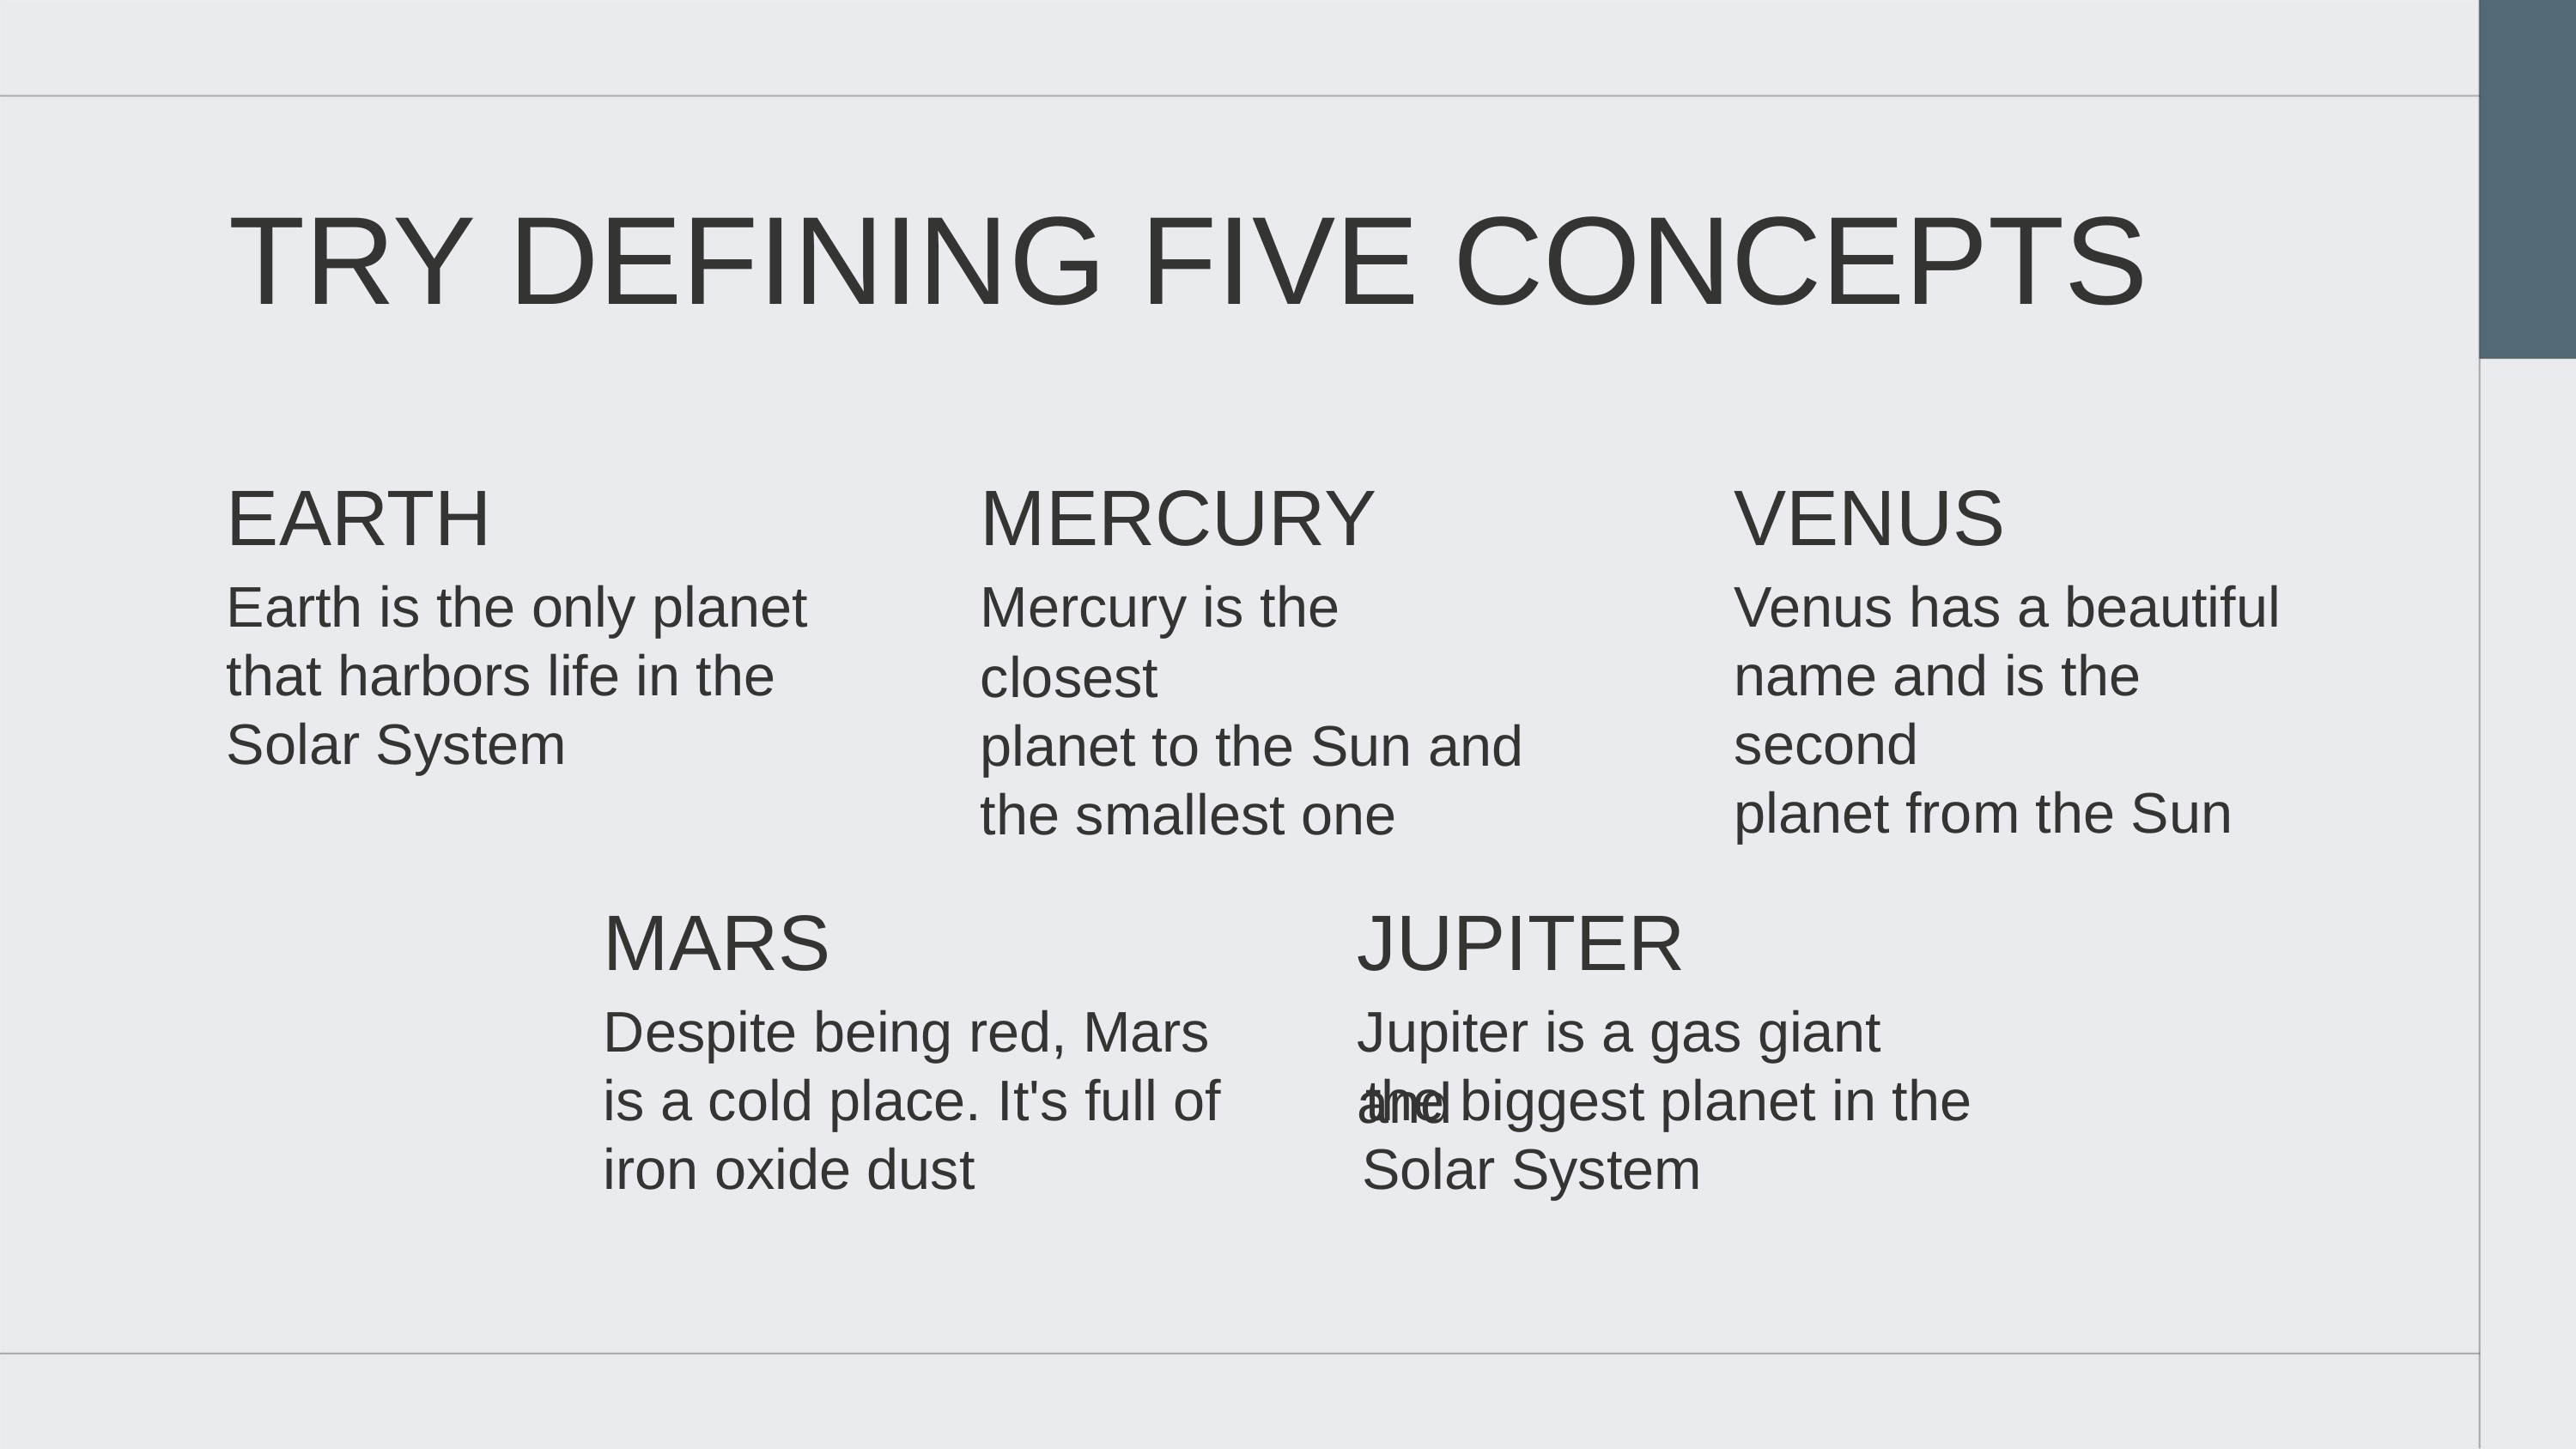

TRY DEFINING FIVE CONCEPTS
EARTH
MERCURY
VENUS
Earth is the only planet
that harbors life in the
Solar System
Mercury is the closest
planet to the Sun and
the smallest one
Venus has a beautiful
name and is the second
planet from the Sun
MARS
JUPITER
Despite being red, Mars
is a cold place. It's full of the biggest planet in the
iron oxide dust Solar System
Jupiter is a gas giant and